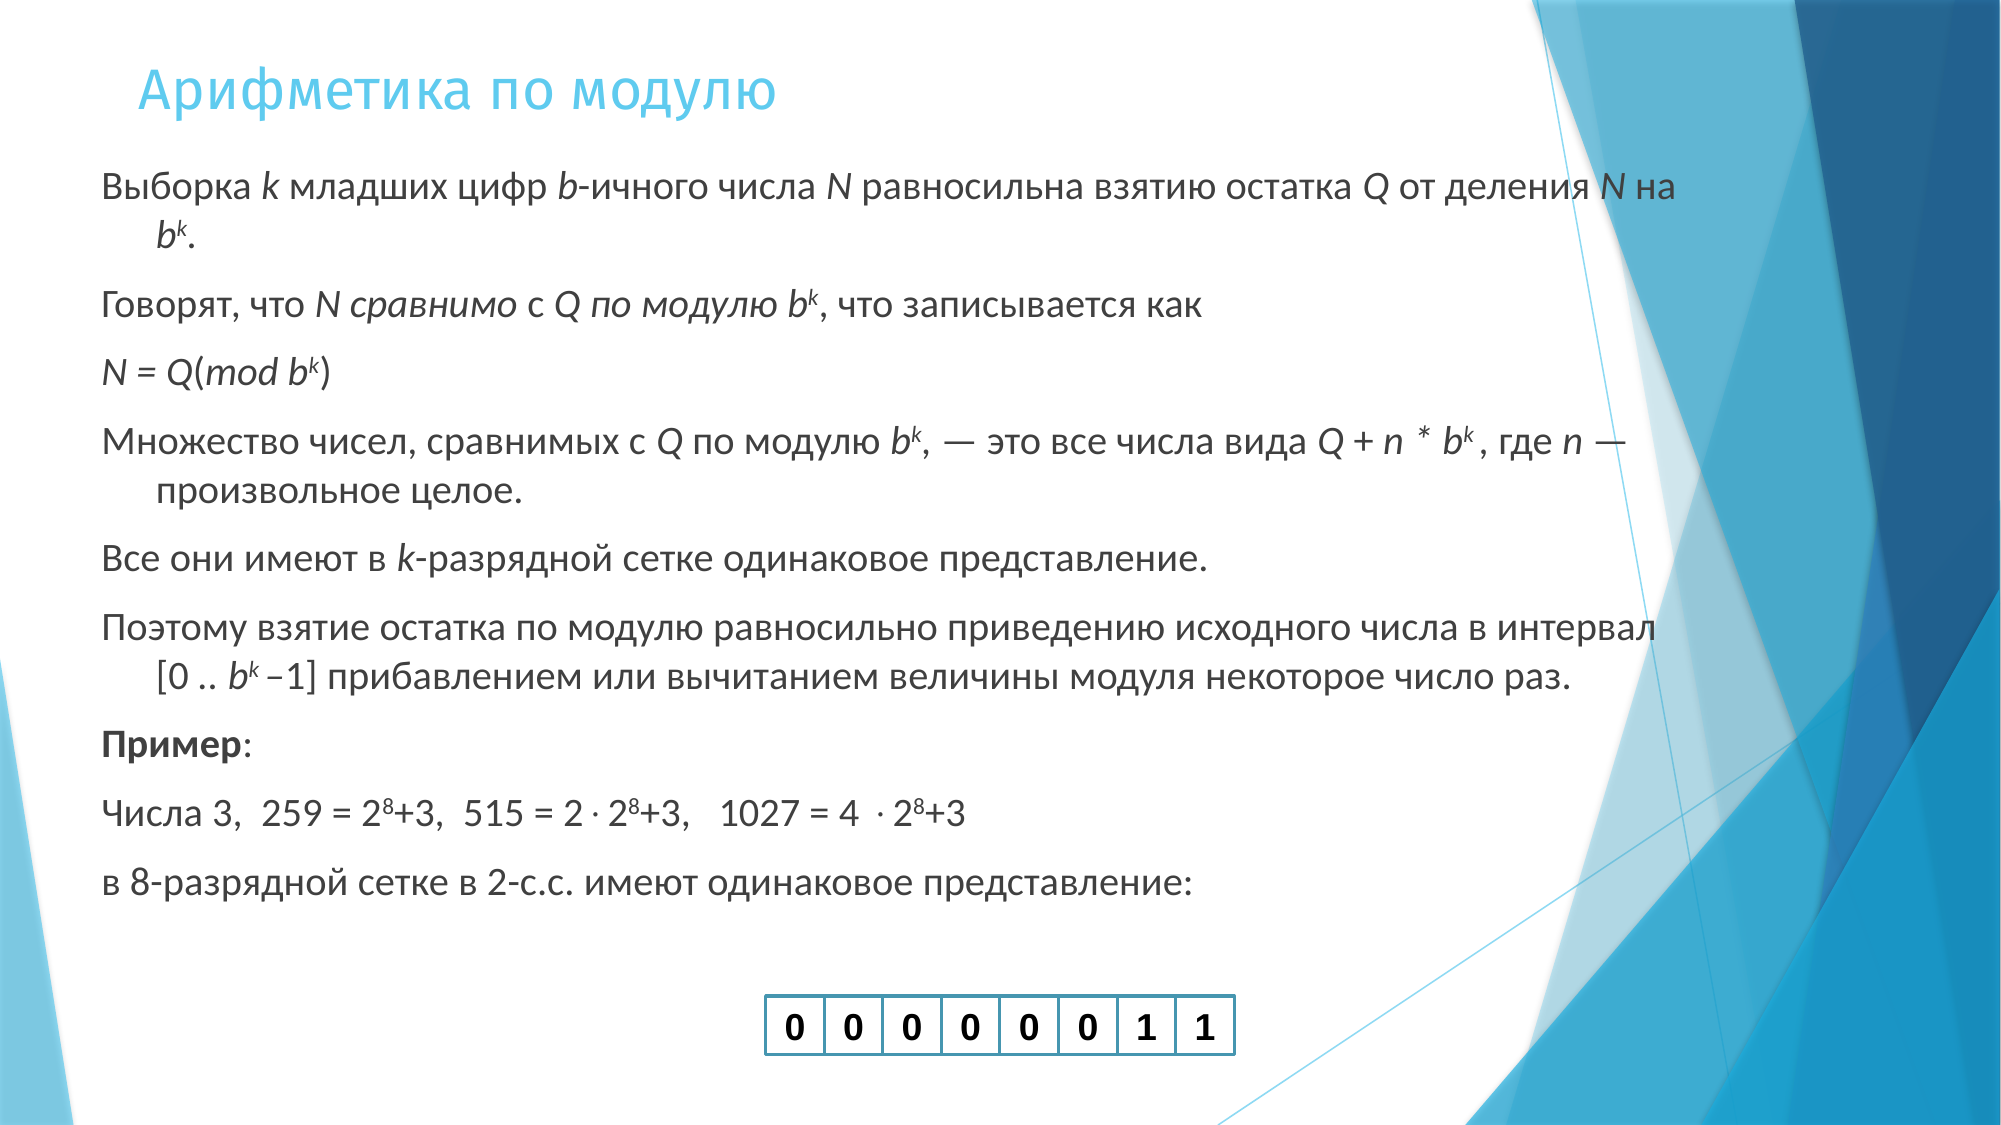

# Арифметика по модулю
Выборка k младших цифр b-ичного числа N равносильна взятию остатка Q от деления N на bk.
Говорят, что N сравнимо с Q по модулю bk, что записывается как
N = Q(mod bk)
Множество чисел, сравнимых с Q по модулю bk, — это все числа вида Q + n * bk , где n — произвольное целое.
Все они имеют в k-разрядной сетке одинаковое представление.
Поэтому взятие остатка по модулю равносильно приведению исходного числа в интервал [0 .. bk –1] прибавлением или вычитанием величины модуля некоторое число раз.
Пример:
Числа 3,  259 = 28+3,  515 = 2⋅28+3,   1027 = 4 ⋅28+3
в 8-разрядной сетке в 2-с.с. имеют одинаковое представление:
0
0
0
0
0
0
1
1